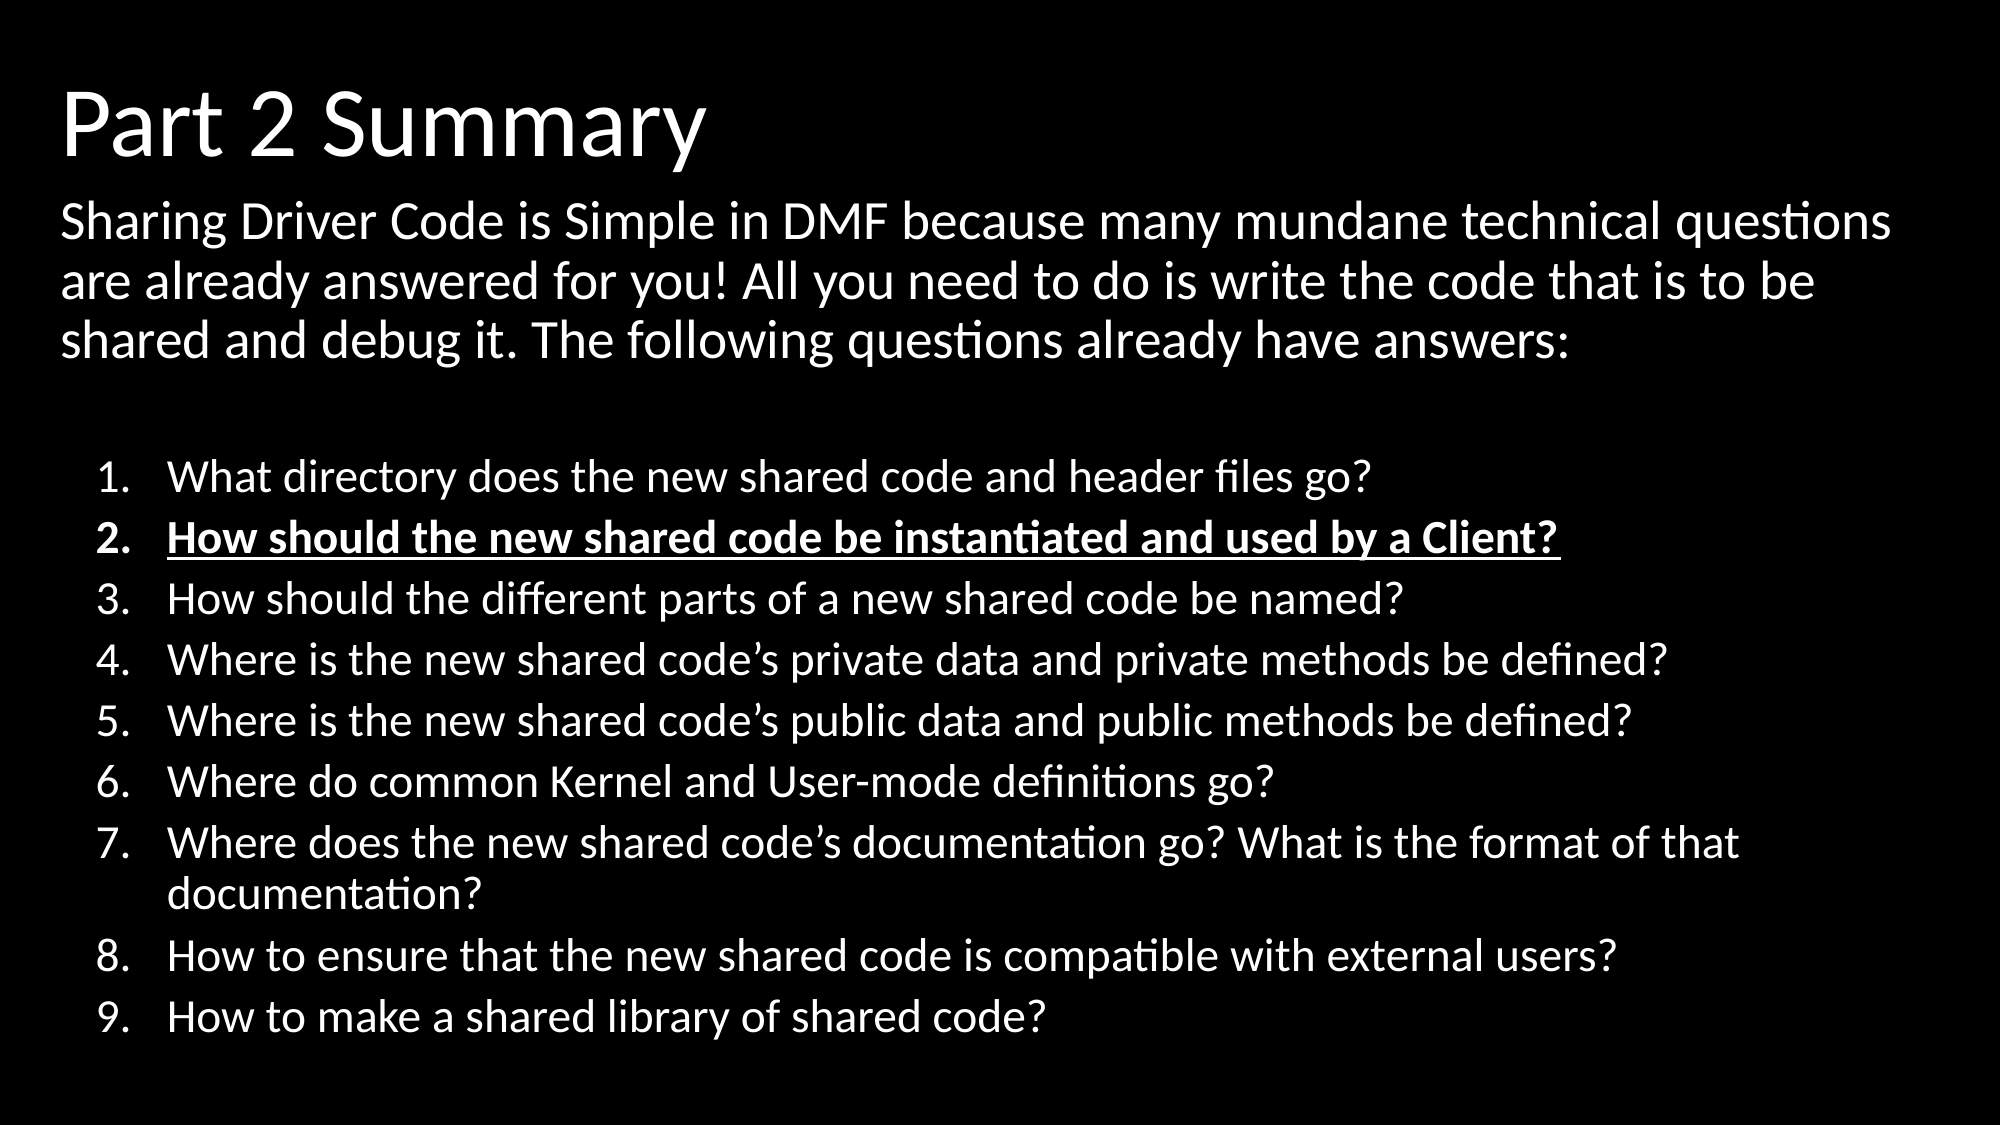

# Part 2 Summary
Sharing Driver Code is Simple in DMF because many mundane technical questions are already answered for you! All you need to do is write the code that is to be shared and debug it. The following questions already have answers:

What directory does the new shared code and header files go?
How should the new shared code be instantiated and used by a Client?
How should the different parts of a new shared code be named?
Where is the new shared code’s private data and private methods be defined?
Where is the new shared code’s public data and public methods be defined?
Where do common Kernel and User-mode definitions go?
Where does the new shared code’s documentation go? What is the format of that documentation?
How to ensure that the new shared code is compatible with external users?
How to make a shared library of shared code?